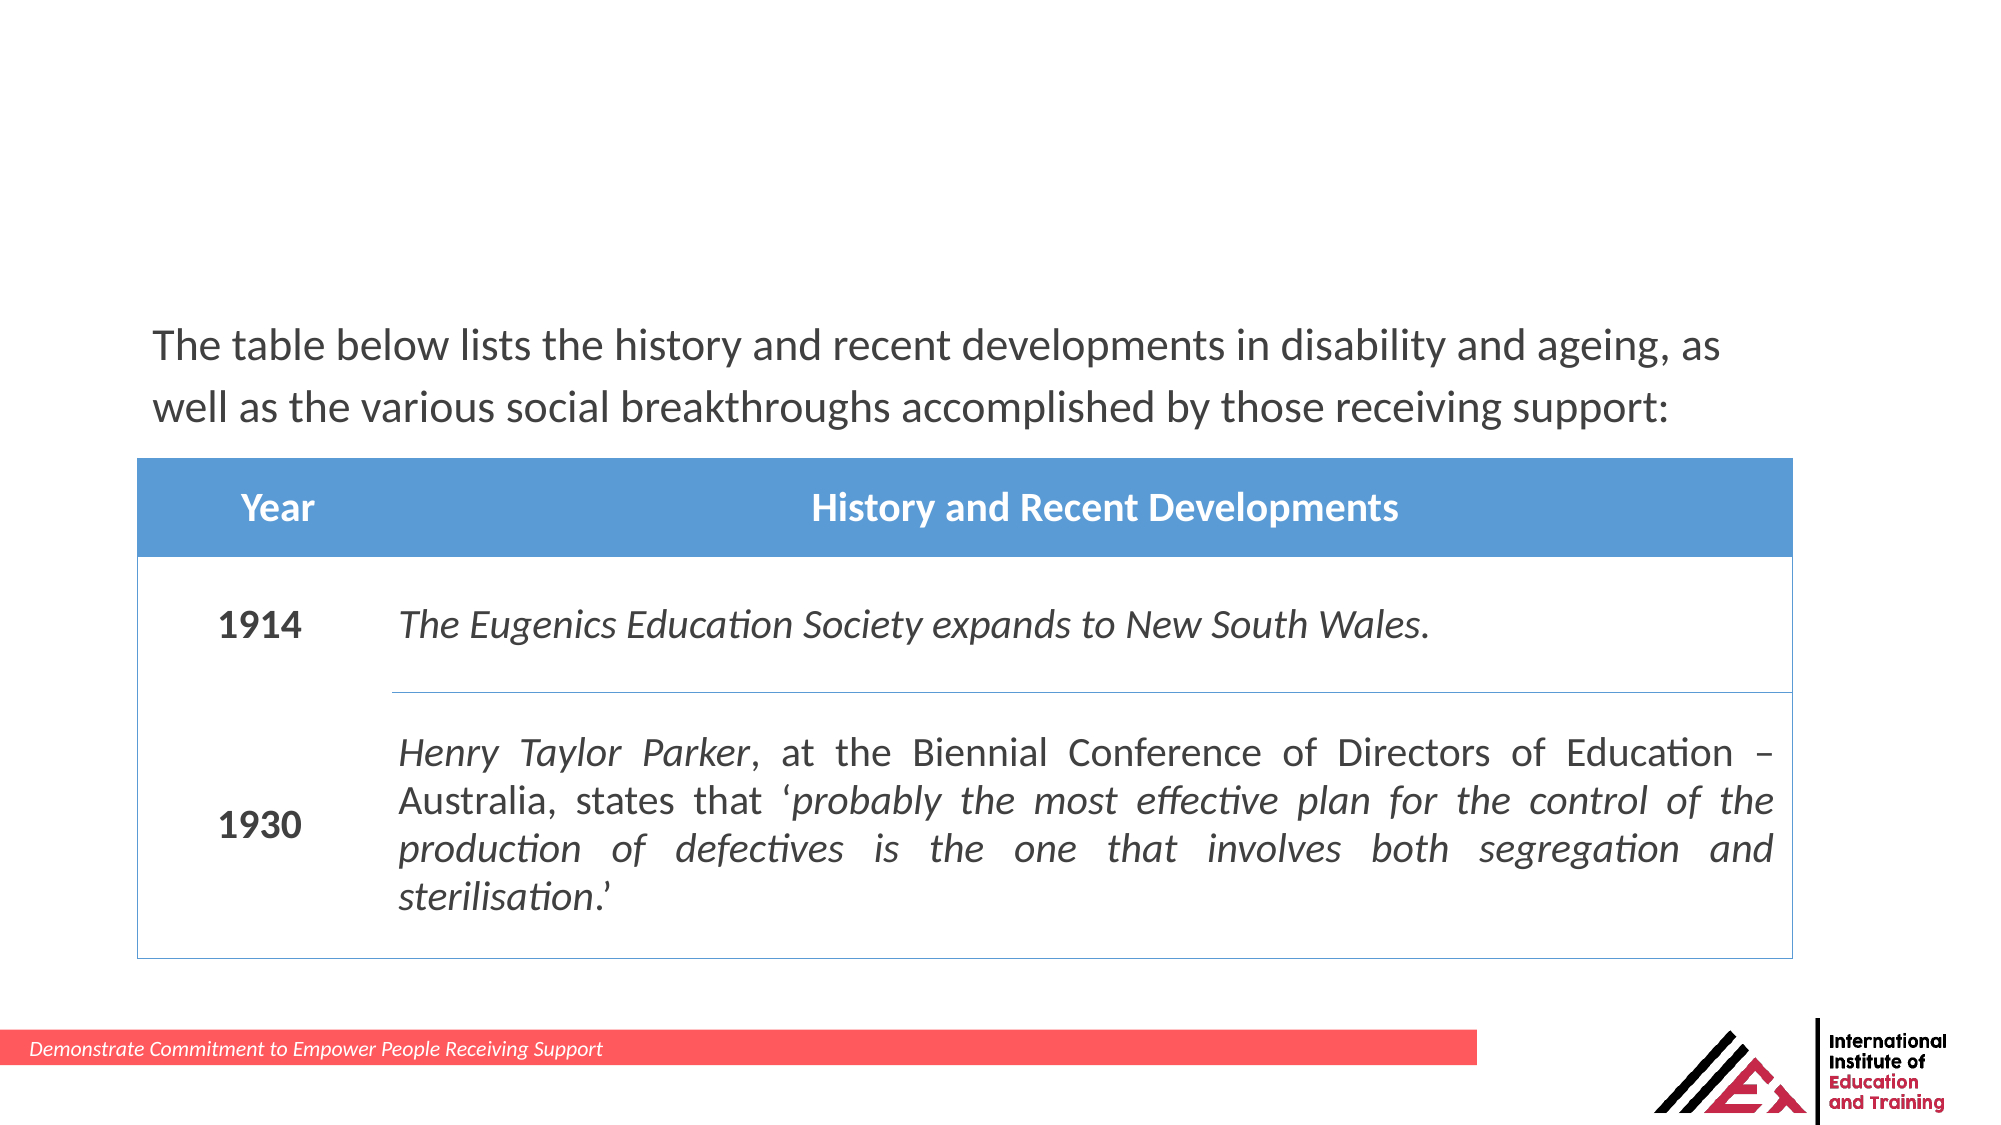

#
The table below lists the history and recent developments in disability and ageing, as well as the various social breakthroughs accomplished by those receiving support:

| Year | History and Recent Developments |
| --- | --- |
| 1914 | The Eugenics Education Society expands to New South Wales. |
| 1930 | Henry Taylor Parker, at the Biennial Conference of Directors of Education – Australia, states that ‘probably the most effective plan for the control of the production of defectives is the one that involves both segregation and sterilisation.’ |
Demonstrate Commitment to Empower People Receiving Support